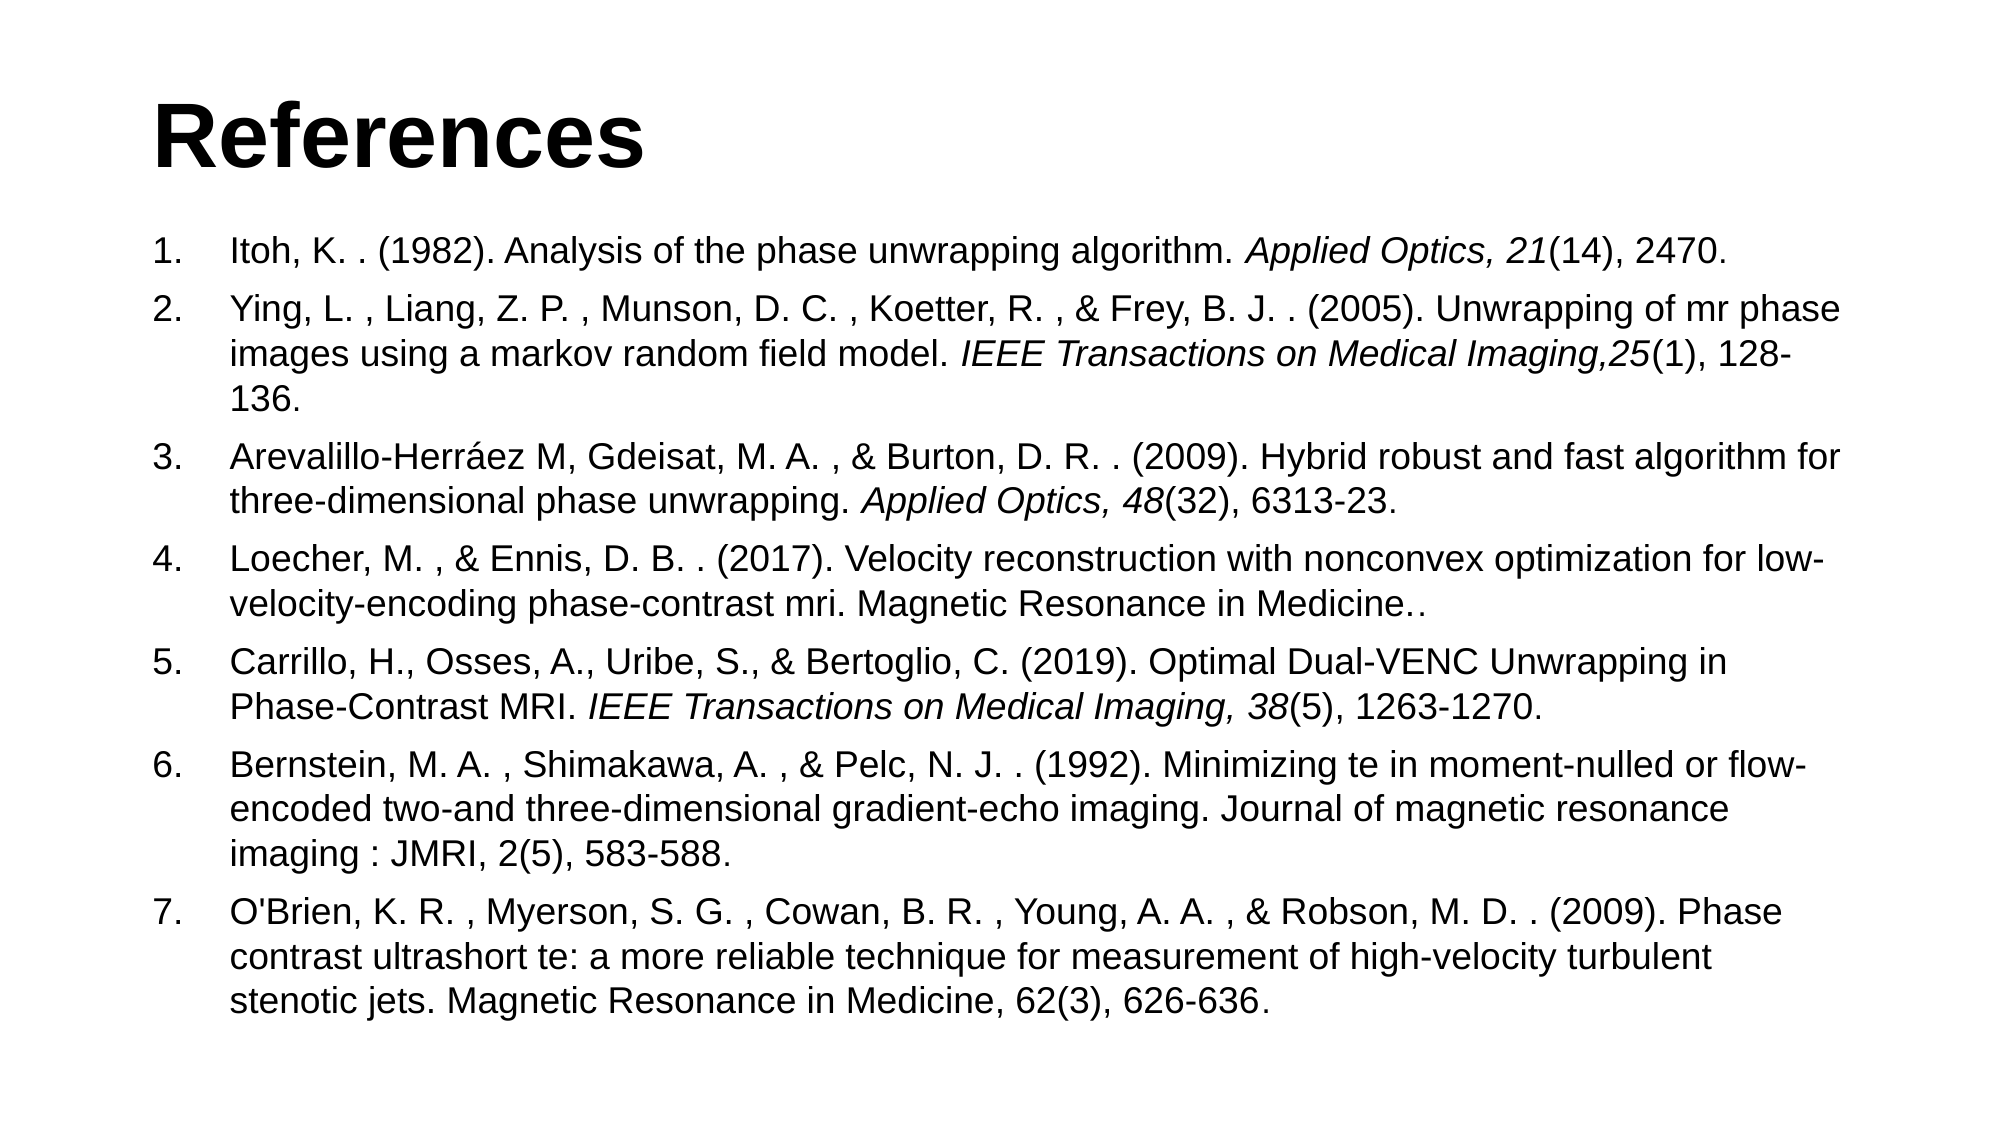

# References
Itoh, K. . (1982). Analysis of the phase unwrapping algorithm. Applied Optics, 21(14), 2470.
Ying, L. , Liang, Z. P. , Munson, D. C. , Koetter, R. , & Frey, B. J. . (2005). Unwrapping of mr phase images using a markov random field model. IEEE Transactions on Medical Imaging,25(1), 128-136.
Arevalillo-Herráez M, Gdeisat, M. A. , & Burton, D. R. . (2009). Hybrid robust and fast algorithm for three-dimensional phase unwrapping. Applied Optics, 48(32), 6313-23.
Loecher, M. , & Ennis, D. B. . (2017). Velocity reconstruction with nonconvex optimization for low-velocity-encoding phase-contrast mri. Magnetic Resonance in Medicine..
Carrillo, H., Osses, A., Uribe, S., & Bertoglio, C. (2019). Optimal Dual-VENC Unwrapping in Phase-Contrast MRI. IEEE Transactions on Medical Imaging, 38(5), 1263-1270.
Bernstein, M. A. , Shimakawa, A. , & Pelc, N. J. . (1992). Minimizing te in moment-nulled or flow-encoded two-and three-dimensional gradient-echo imaging. Journal of magnetic resonance imaging : JMRI, 2(5), 583-588.
O'Brien, K. R. , Myerson, S. G. , Cowan, B. R. , Young, A. A. , & Robson, M. D. . (2009). Phase contrast ultrashort te: a more reliable technique for measurement of high-velocity turbulent stenotic jets. Magnetic Resonance in Medicine, 62(3), 626-636.